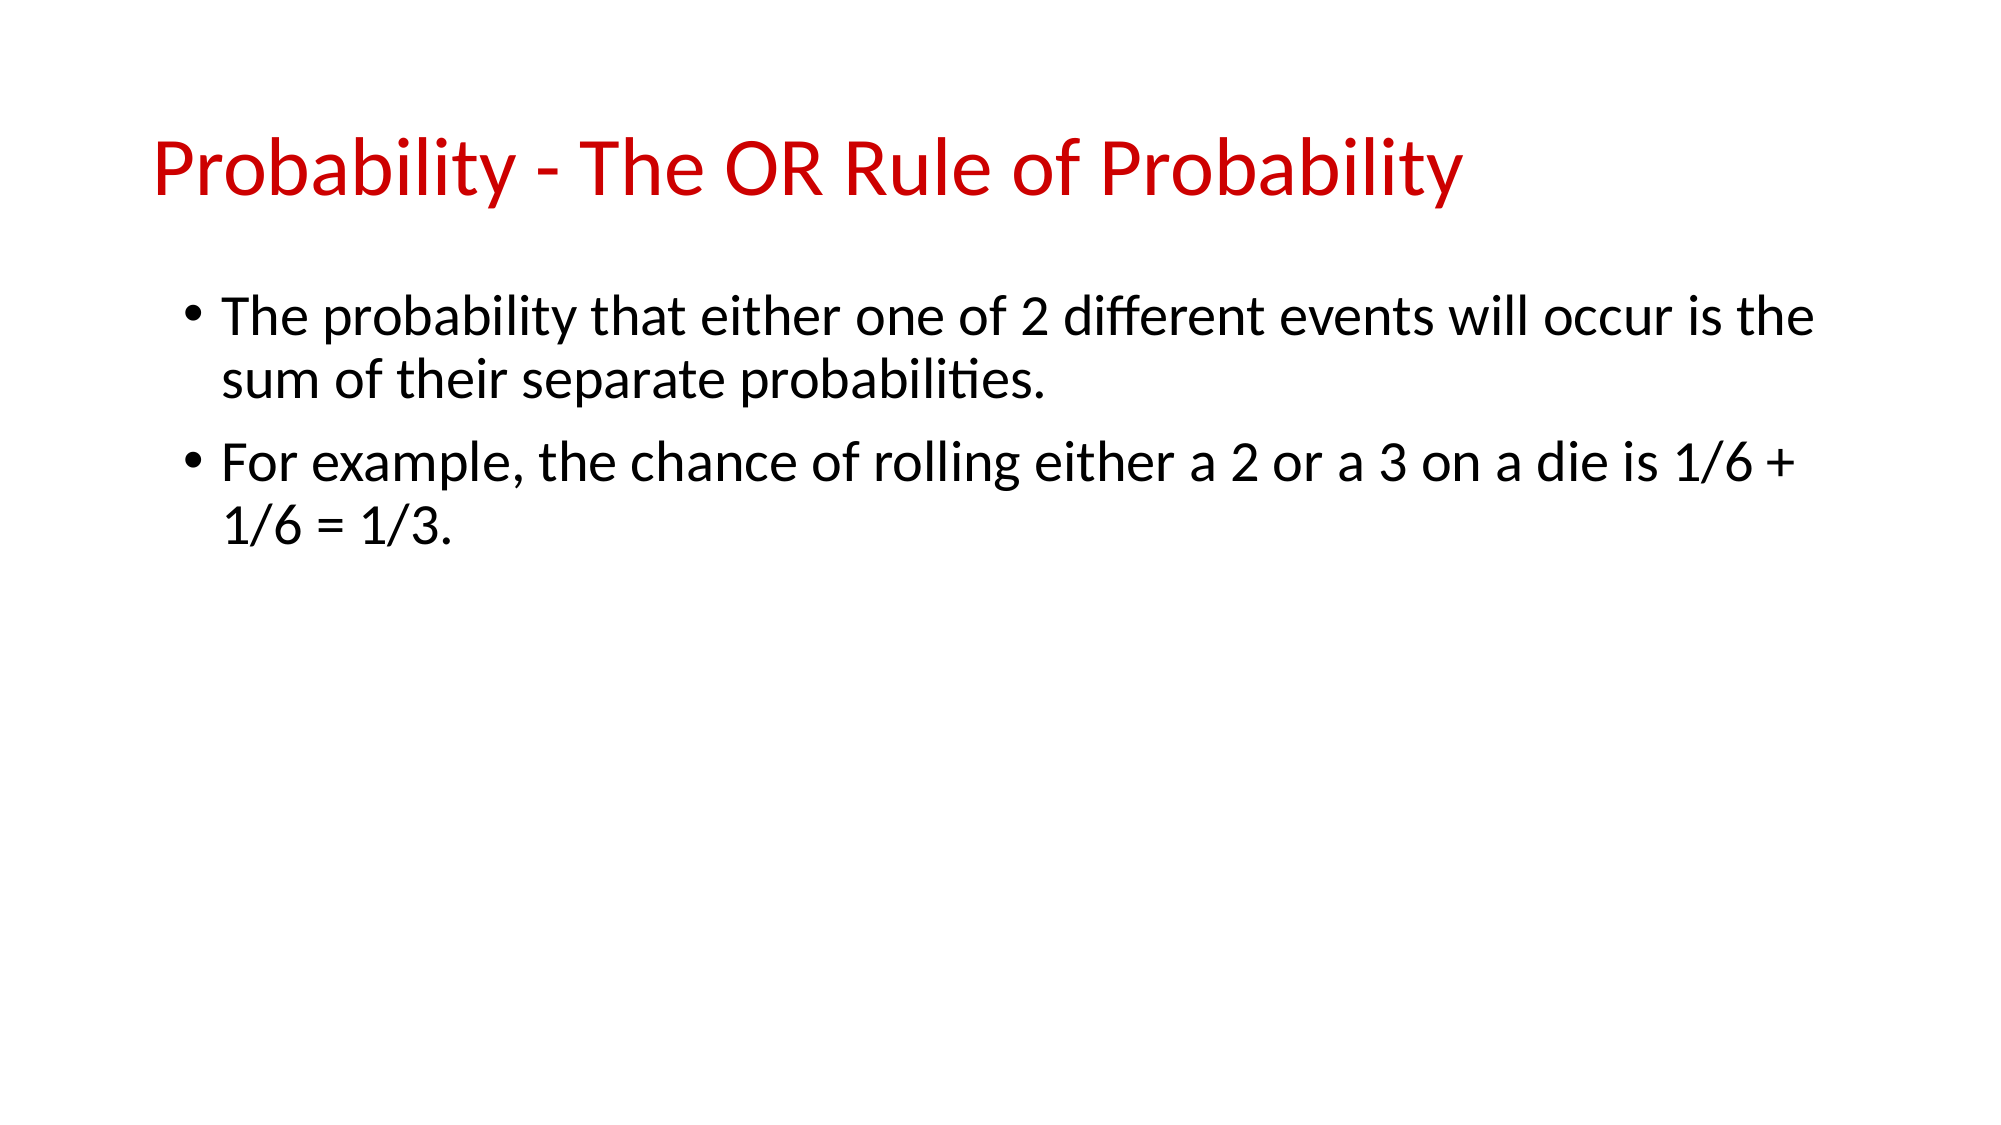

# Probability - The OR Rule of Probability
The probability that either one of 2 different events will occur is the sum of their separate probabilities.
For example, the chance of rolling either a 2 or a 3 on a die is 1/6 + 1/6 = 1/3.